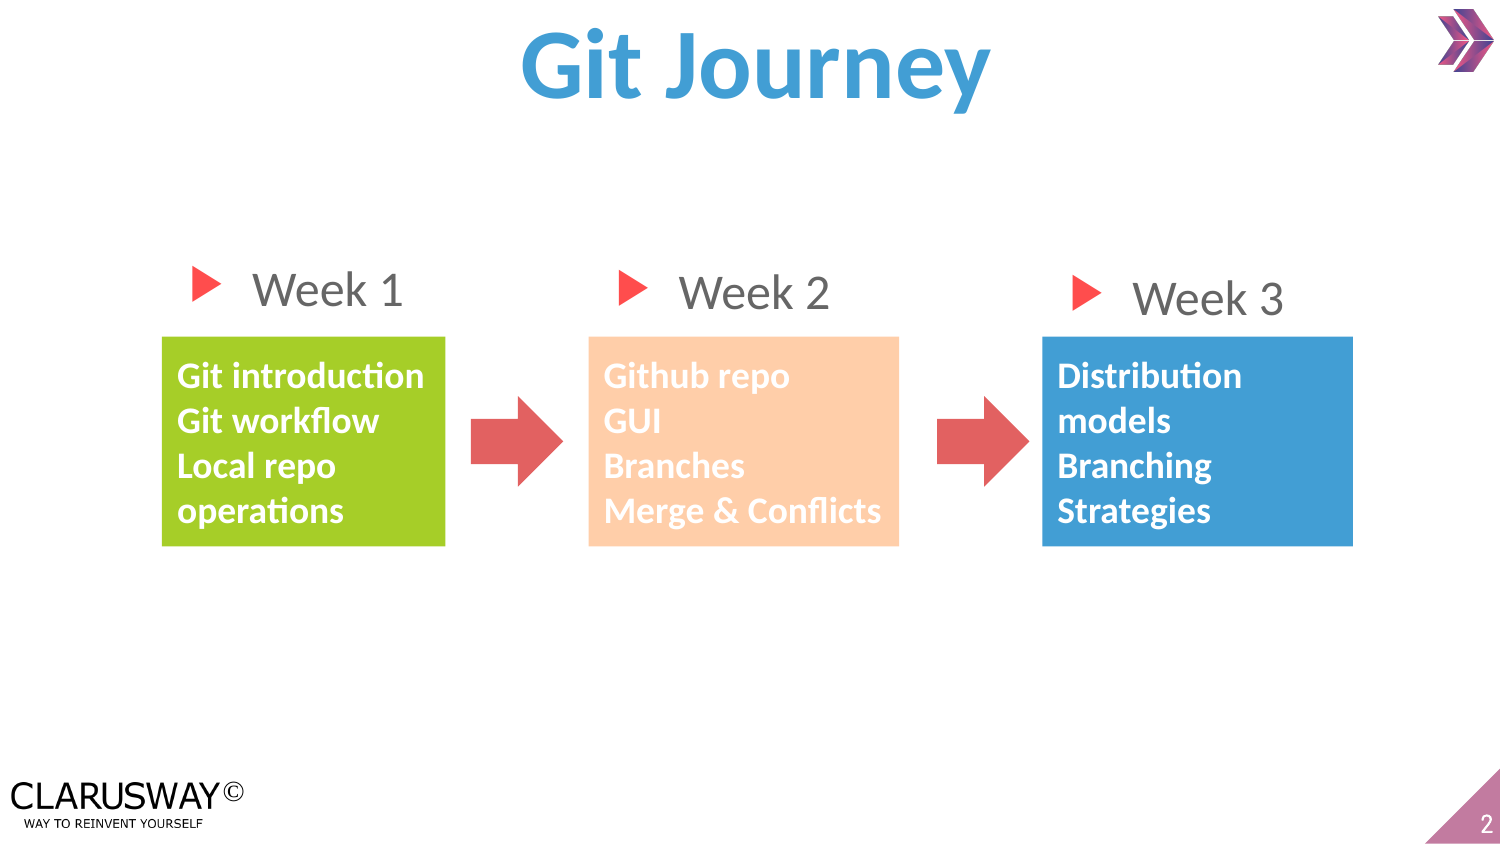

Git Journey
Week 1
Week 2
Week 3
Git introduction Git workflow
Local repo operations
Github repo
GUI
Branches
Merge & Conflicts
Distribution models
Branching Strategies

2